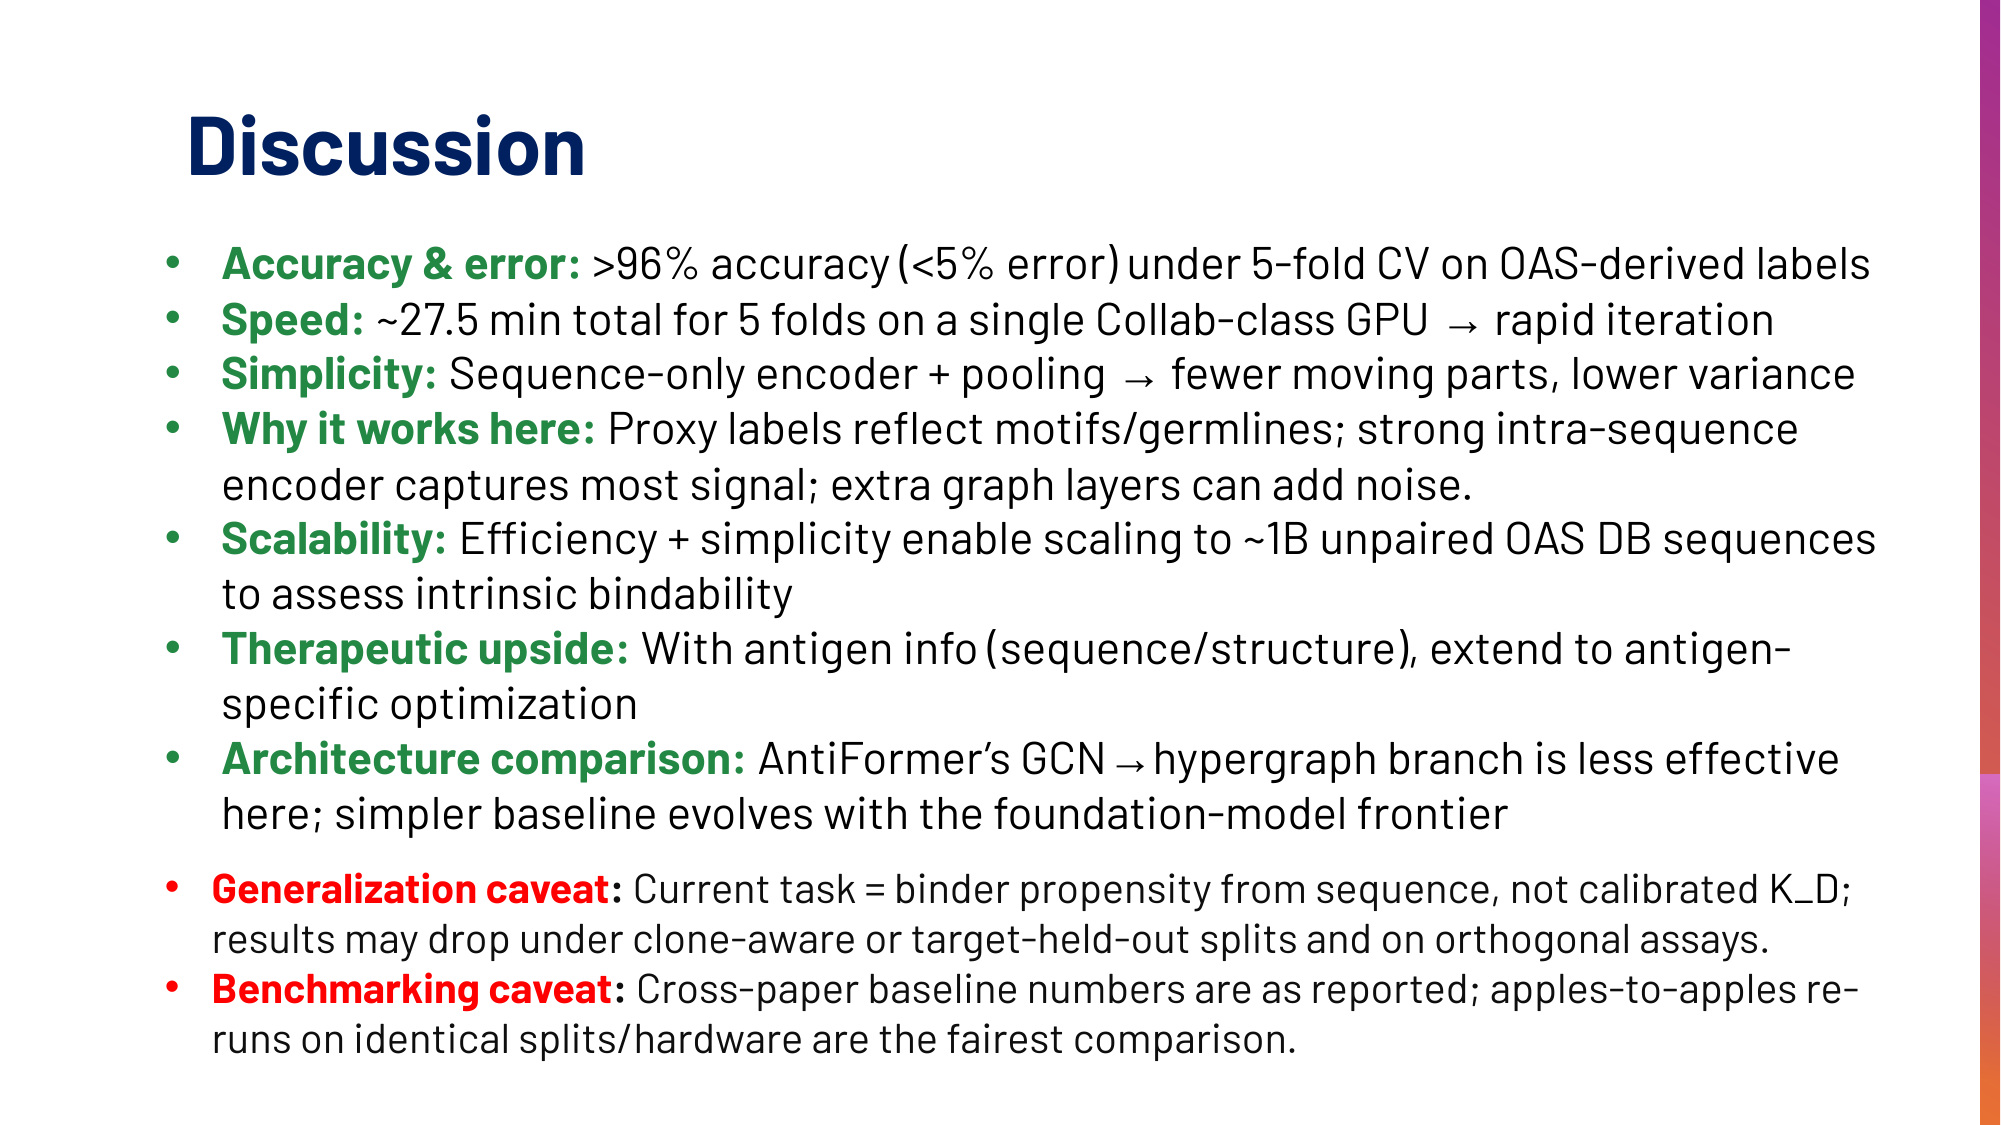

# Discussion
Accuracy & error: >96% accuracy (<5% error) under 5-fold CV on OAS-derived labels
Speed: ~27.5 min total for 5 folds on a single Collab-class GPU → rapid iteration
Simplicity: Sequence-only encoder + pooling → fewer moving parts, lower variance
Why it works here: Proxy labels reflect motifs/germlines; strong intra-sequence encoder captures most signal; extra graph layers can add noise.
Scalability: Efficiency + simplicity enable scaling to ~1B unpaired OAS DB sequences to assess intrinsic bindability
Therapeutic upside: With antigen info (sequence/structure), extend to antigen-specific optimization
Architecture comparison: AntiFormer’s GCN→hypergraph branch is less effective here; simpler baseline evolves with the foundation-model frontier

Generalization caveat: Current task = binder propensity from sequence, not calibrated K_D; results may drop under clone-aware or target-held-out splits and on orthogonal assays.
Benchmarking caveat: Cross-paper baseline numbers are as reported; apples-to-apples re-runs on identical splits/hardware are the fairest comparison.